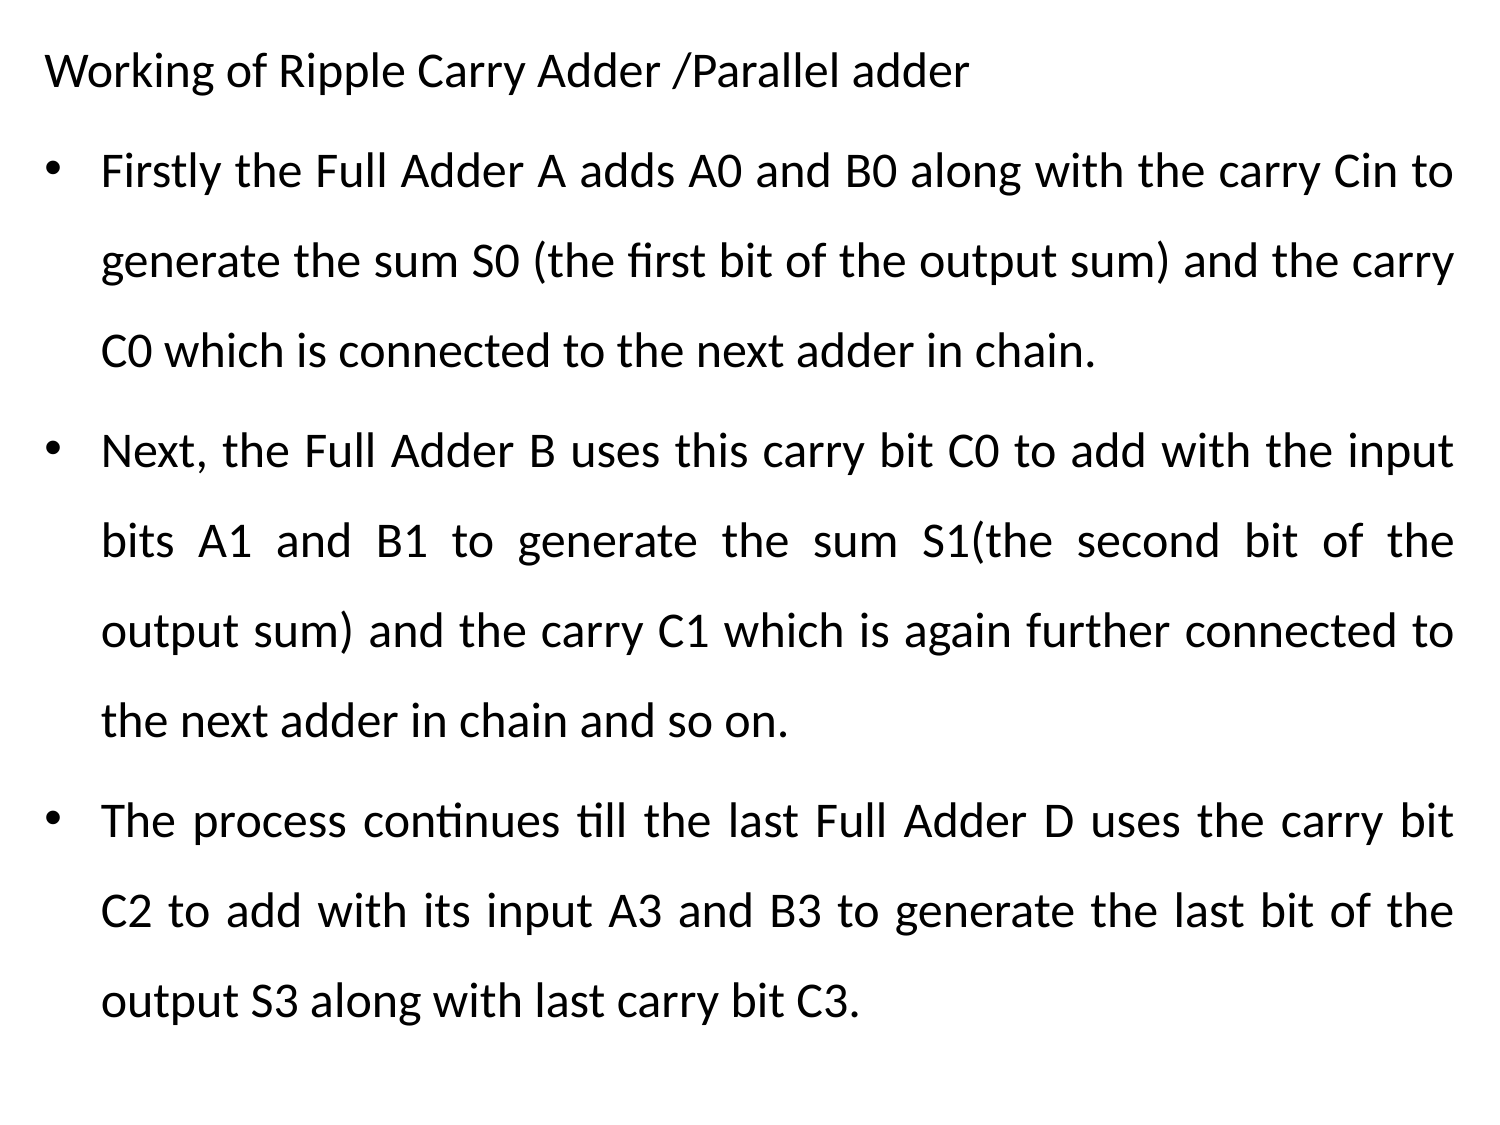

Working of Ripple Carry Adder /Parallel adder
Firstly the Full Adder A adds A0 and B0 along with the carry Cin to generate the sum S0 (the first bit of the output sum) and the carry C0 which is connected to the next adder in chain.
Next, the Full Adder B uses this carry bit C0 to add with the input bits A1 and B1 to generate the sum S1(the second bit of the output sum) and the carry C1 which is again further connected to the next adder in chain and so on.
The process continues till the last Full Adder D uses the carry bit C2 to add with its input A3 and B3 to generate the last bit of the output S3 along with last carry bit C3.